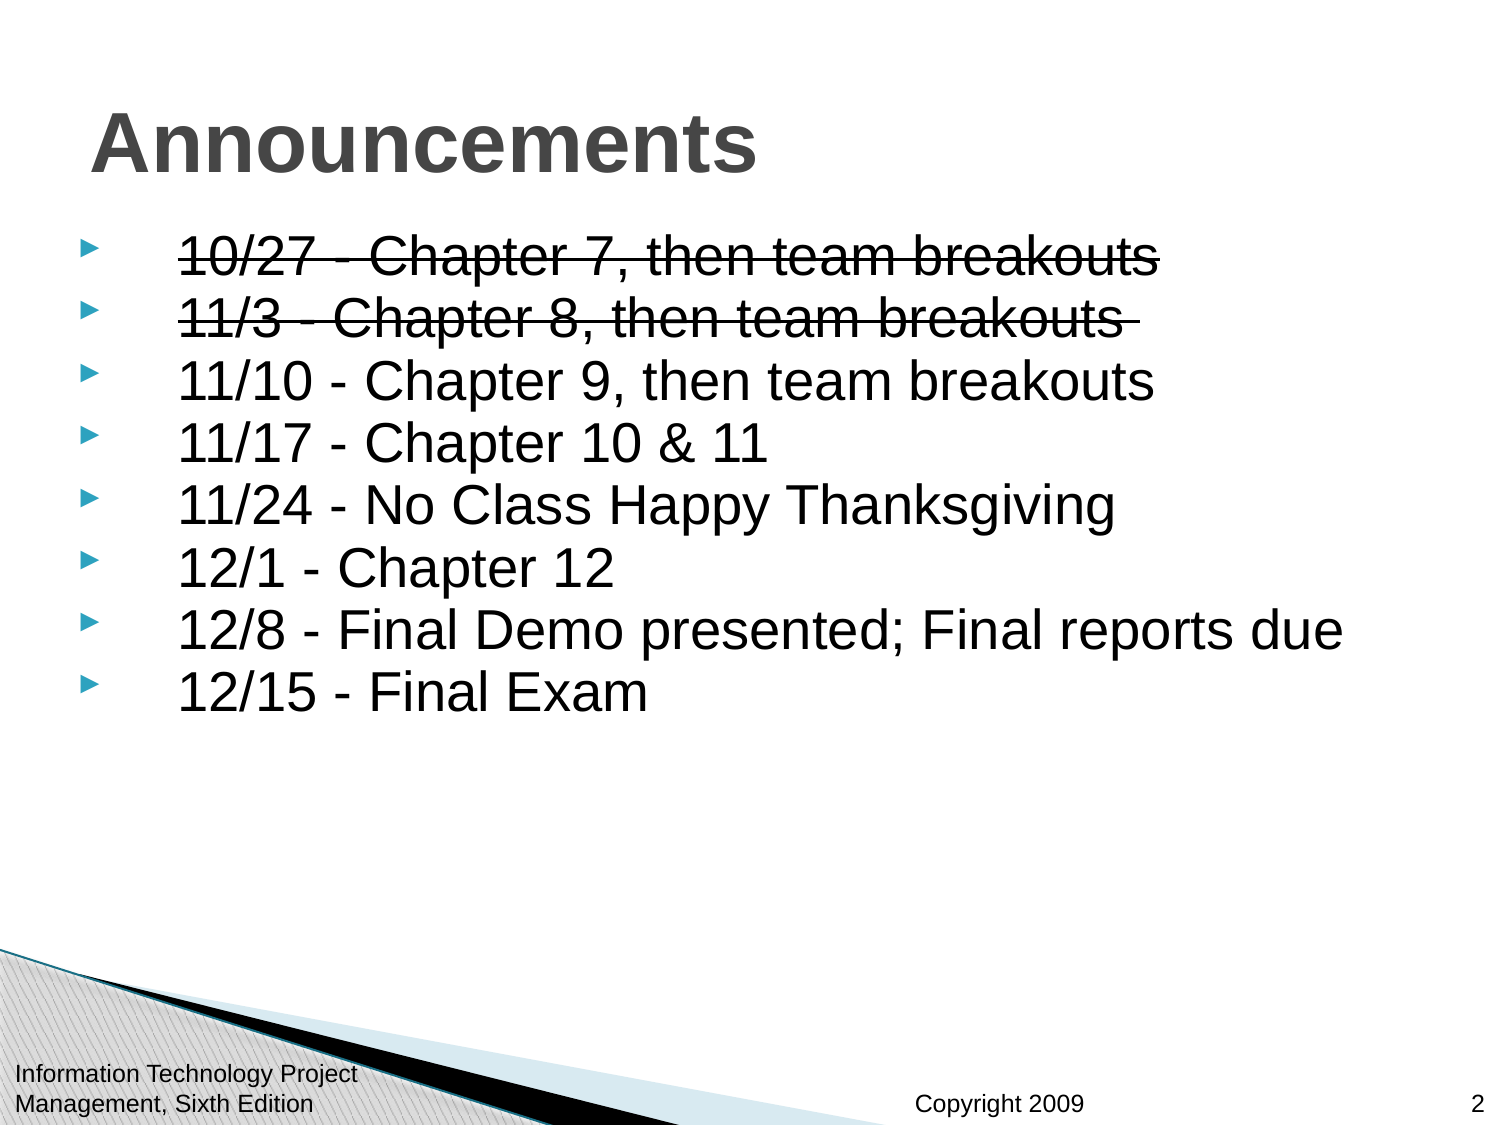

# Announcements
10/27 - Chapter 7, then team breakouts
11/3 - Chapter 8, then team breakouts
11/10 - Chapter 9, then team breakouts
11/17 - Chapter 10 & 11
11/24 - No Class Happy Thanksgiving
12/1 - Chapter 12
12/8 - Final Demo presented; Final reports due
12/15 - Final Exam

Information Technology Project Management, Sixth Edition
2